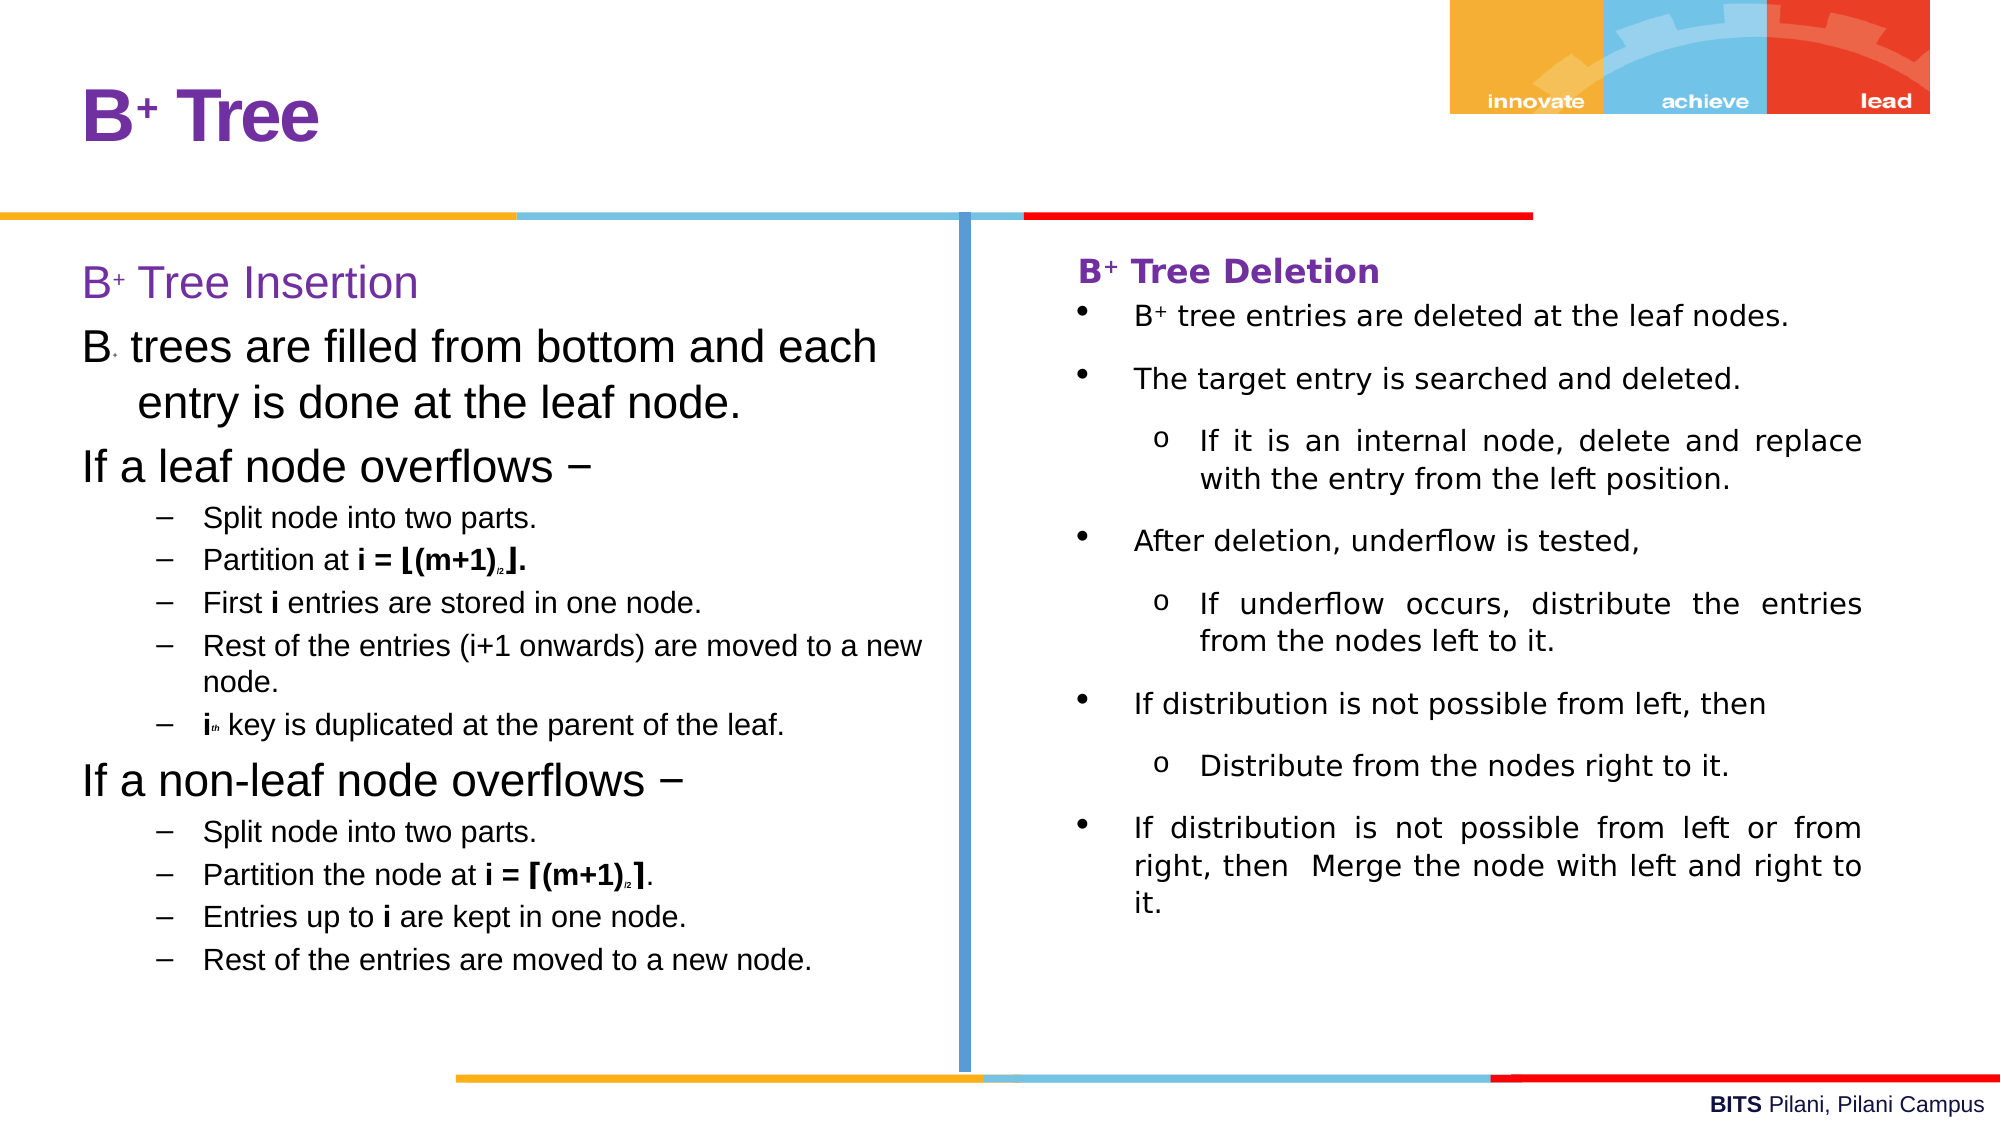

B+ Tree
B+ Tree Insertion
B+ trees are filled from bottom and each entry is done at the leaf node.
If a leaf node overflows −
Split node into two parts.
Partition at i = ⌊(m+1)/2⌋.
First i entries are stored in one node.
Rest of the entries (i+1 onwards) are moved to a new node.
ith key is duplicated at the parent of the leaf.
If a non-leaf node overflows −
Split node into two parts.
Partition the node at i = ⌈(m+1)/2⌉.
Entries up to i are kept in one node.
Rest of the entries are moved to a new node.

B+ Tree Deletion
B+ tree entries are deleted at the leaf nodes.
The target entry is searched and deleted.
If it is an internal node, delete and replace with the entry from the left position.
After deletion, underflow is tested,
If underflow occurs, distribute the entries from the nodes left to it.
If distribution is not possible from left, then
Distribute from the nodes right to it.
If distribution is not possible from left or from right, then  Merge the node with left and right to it.